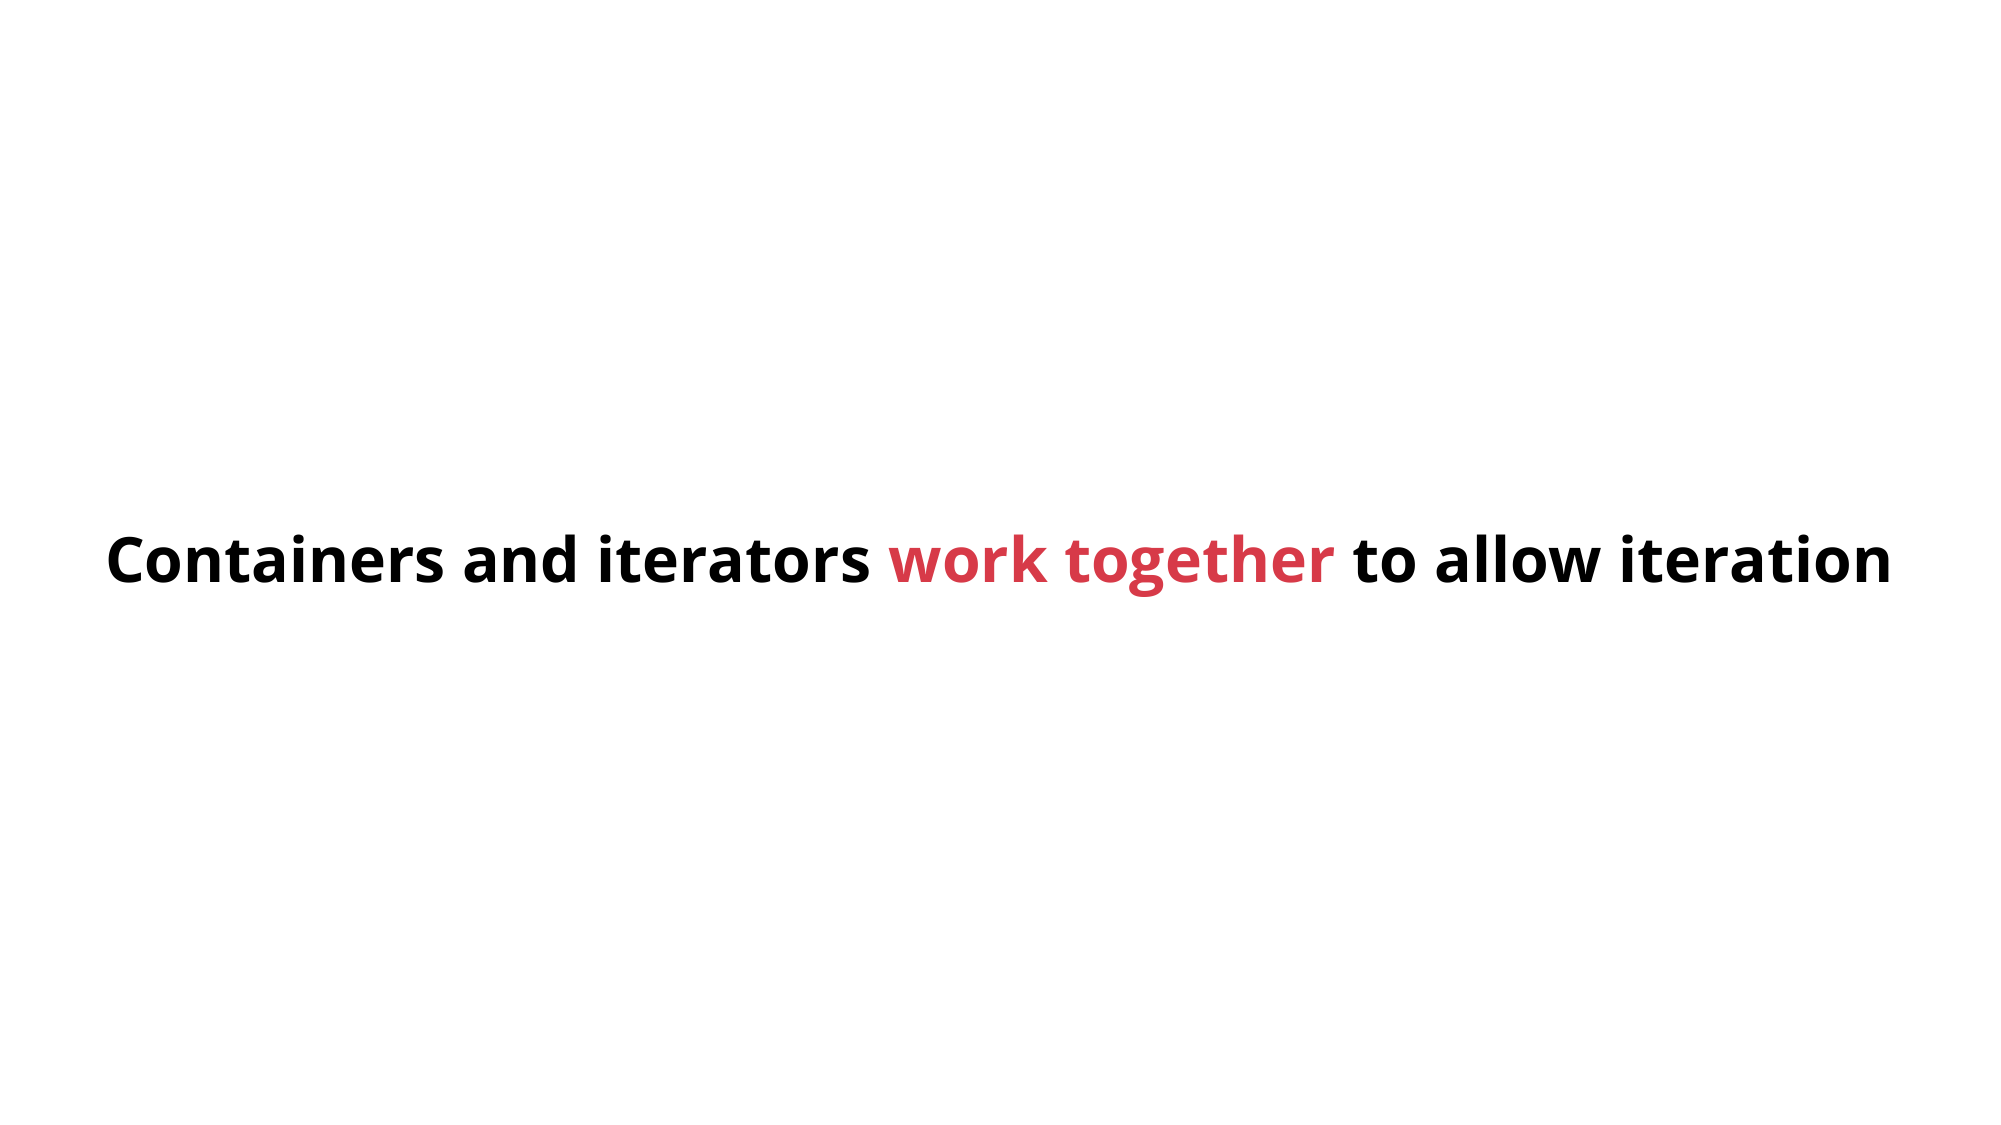

# Containers and iterators work together to allow iteration